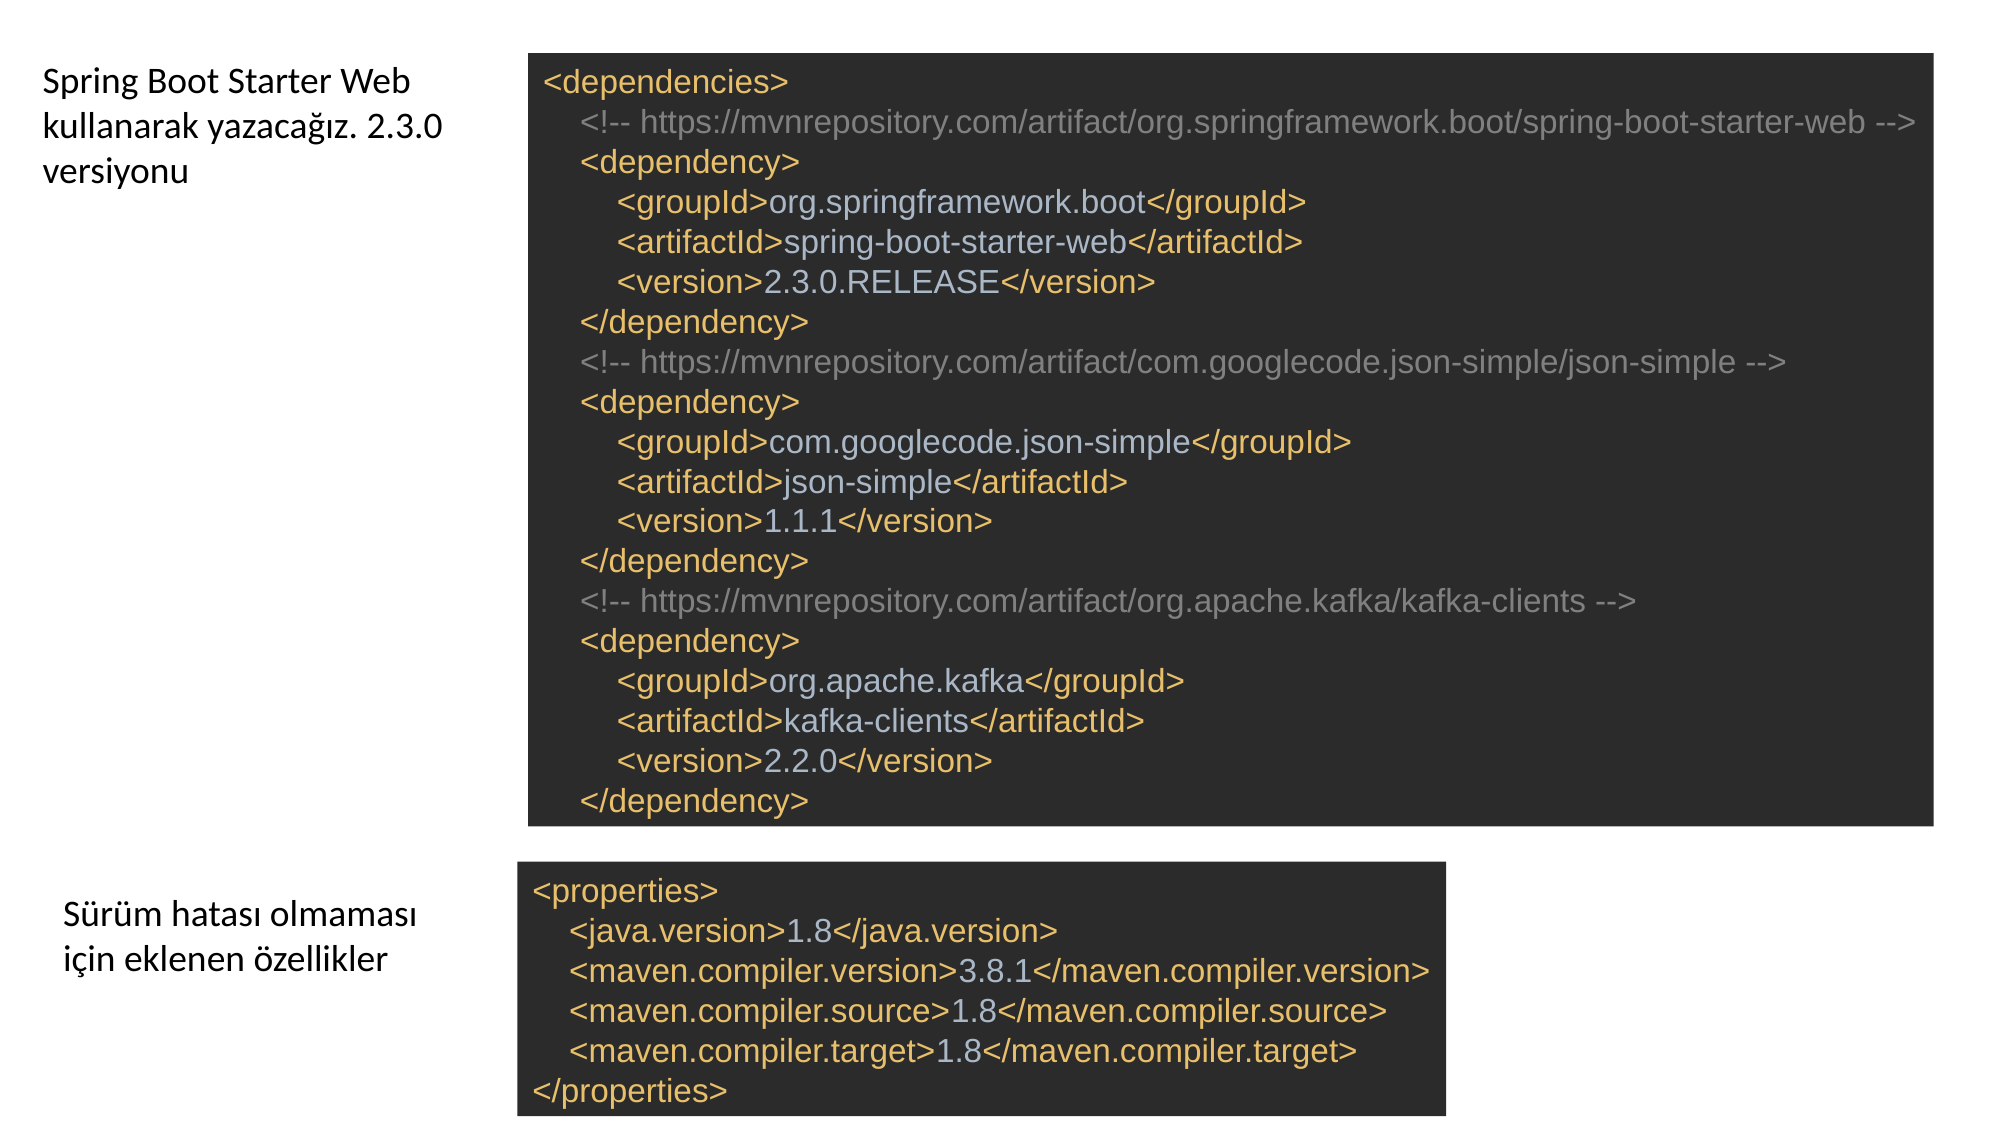

Spring Boot Starter Web kullanarak yazacağız. 2.3.0 versiyonu
<dependencies>
    <!-- https://mvnrepository.com/artifact/org.springframework.boot/spring-boot-starter-web -->
    <dependency>
        <groupId>org.springframework.boot</groupId>
        <artifactId>spring-boot-starter-web</artifactId>
        <version>2.3.0.RELEASE</version>
    </dependency>
    <!-- https://mvnrepository.com/artifact/com.googlecode.json-simple/json-simple -->
    <dependency>
        <groupId>com.googlecode.json-simple</groupId>
        <artifactId>json-simple</artifactId>
        <version>1.1.1</version>
    </dependency>
    <!-- https://mvnrepository.com/artifact/org.apache.kafka/kafka-clients -->
    <dependency>
        <groupId>org.apache.kafka</groupId>
        <artifactId>kafka-clients</artifactId>
        <version>2.2.0</version>
    </dependency>
<properties>
    <java.version>1.8</java.version>
    <maven.compiler.version>3.8.1</maven.compiler.version>
    <maven.compiler.source>1.8</maven.compiler.source>
    <maven.compiler.target>1.8</maven.compiler.target>
</properties>
Sürüm hatası olmaması için eklenen özellikler